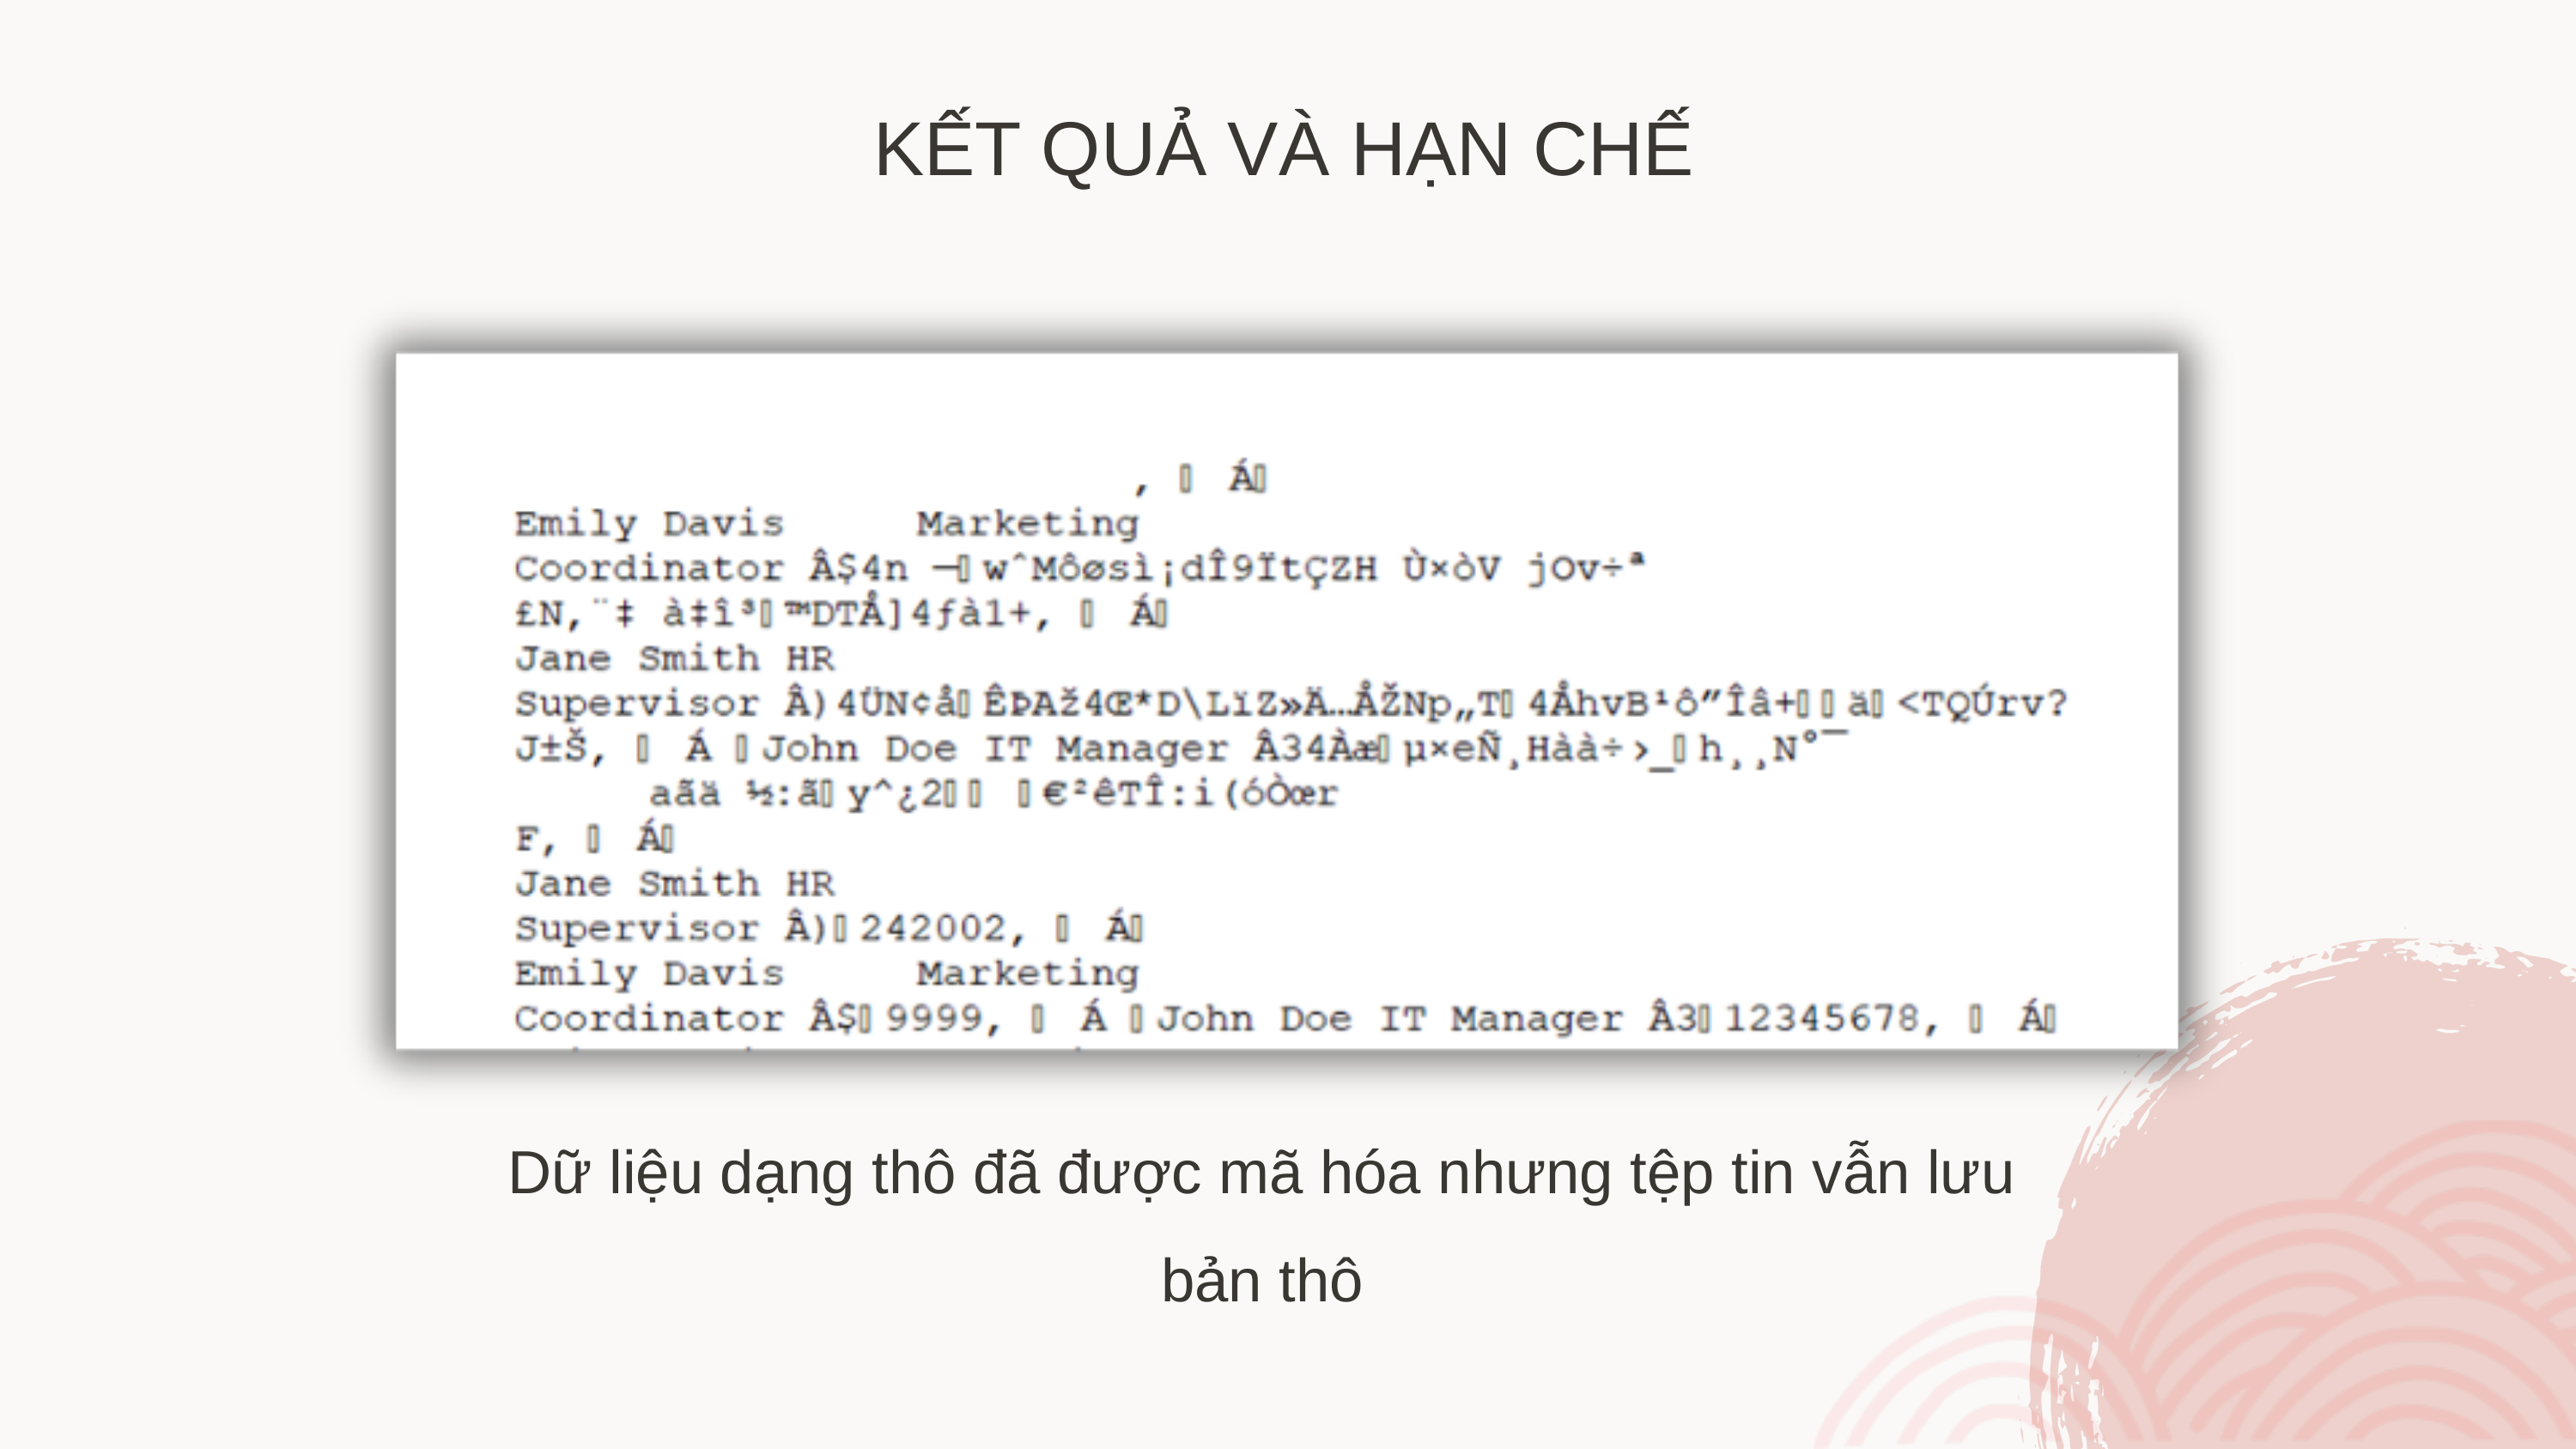

KẾT QUẢ VÀ HẠN CHẾ

Dữ liệu dạng thô đã được mã hóa nhưng tệp tin vẫn lưu bản thô